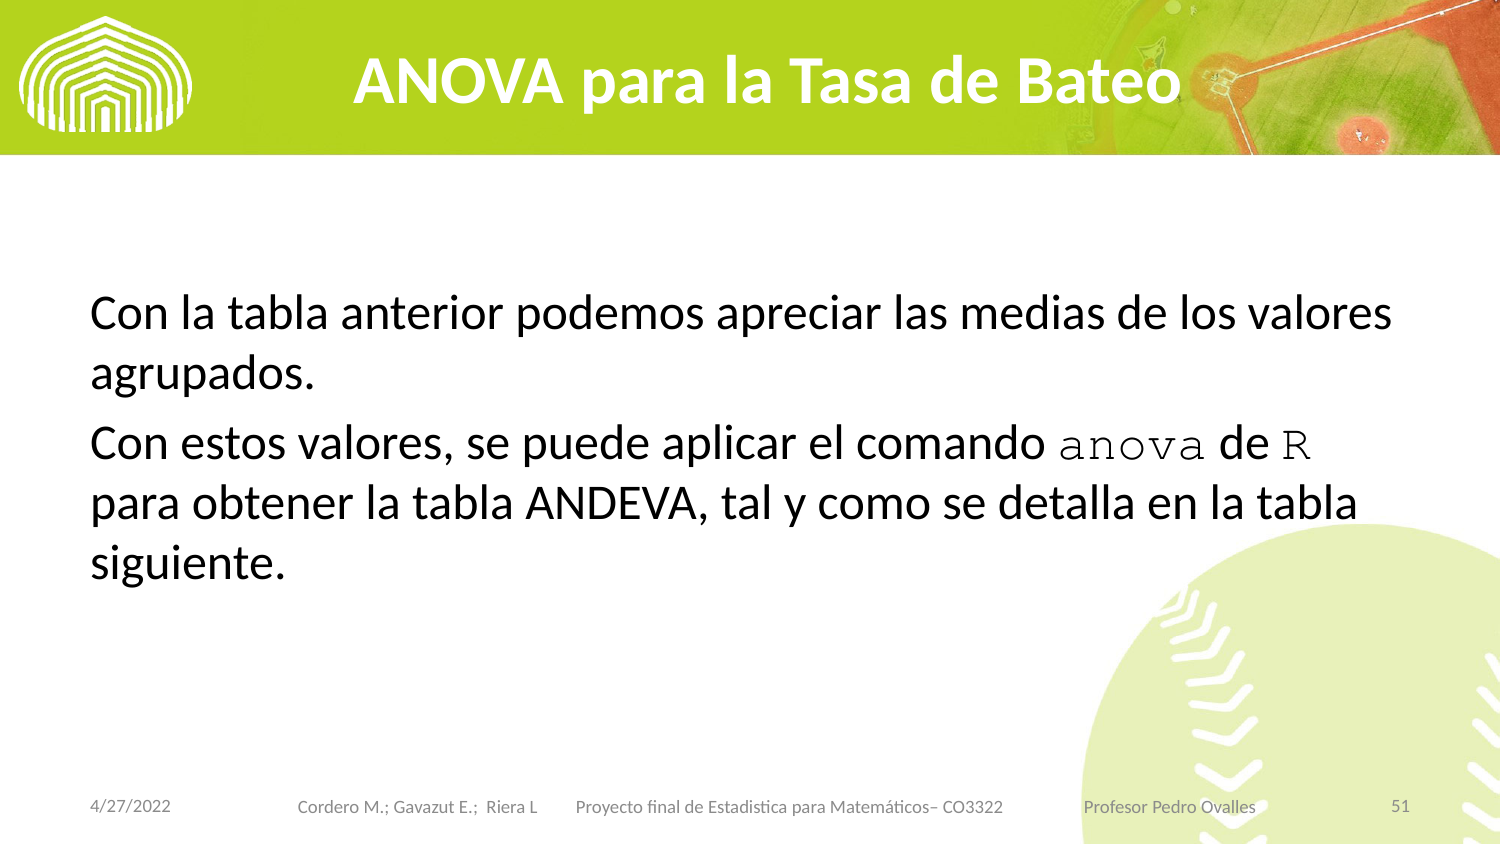

# ANOVA para la Tasa de Bateo
Con la tabla anterior podemos apreciar las medias de los valores agrupados.
Con estos valores, se puede aplicar el comando anova de R para obtener la tabla ANDEVA, tal y como se detalla en la tabla siguiente.
4/27/2022
51
Cordero M.; Gavazut E.;  Riera L         Proyecto final de Estadistica para Matemáticos– CO3322                   Profesor Pedro Ovalles